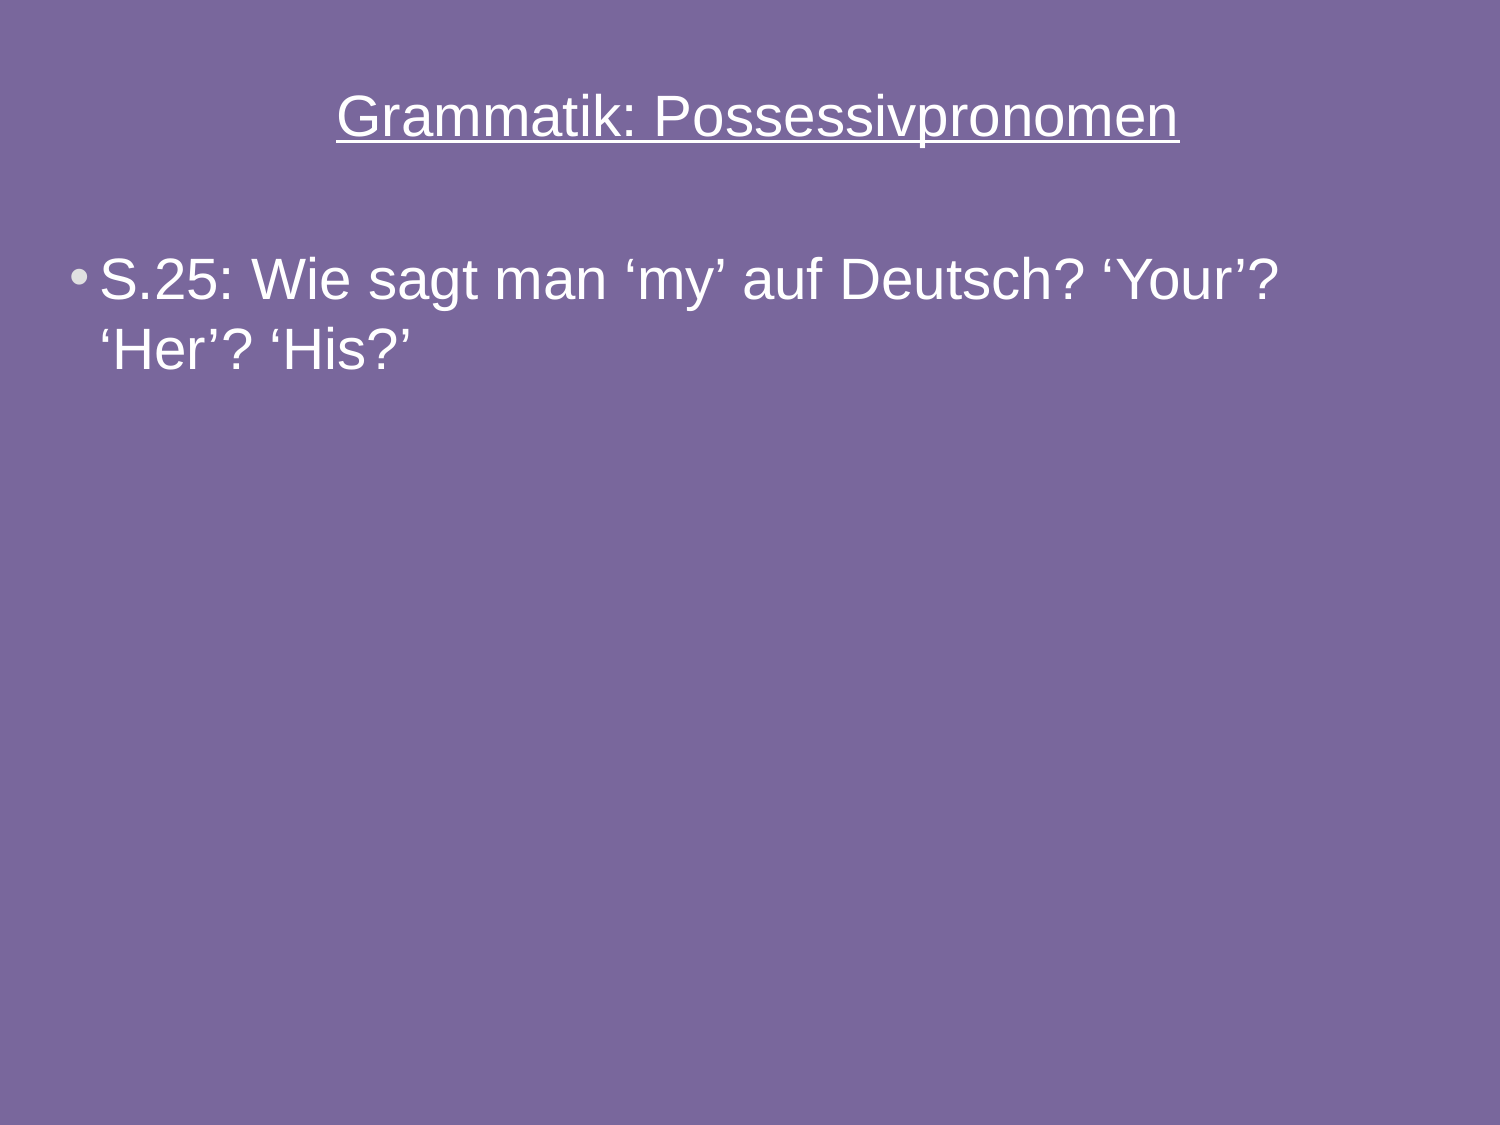

Grammatik: Possessivpronomen

S.25: Wie sagt man ‘my’ auf Deutsch? ‘Your’? ‘Her’? ‘His?’

31